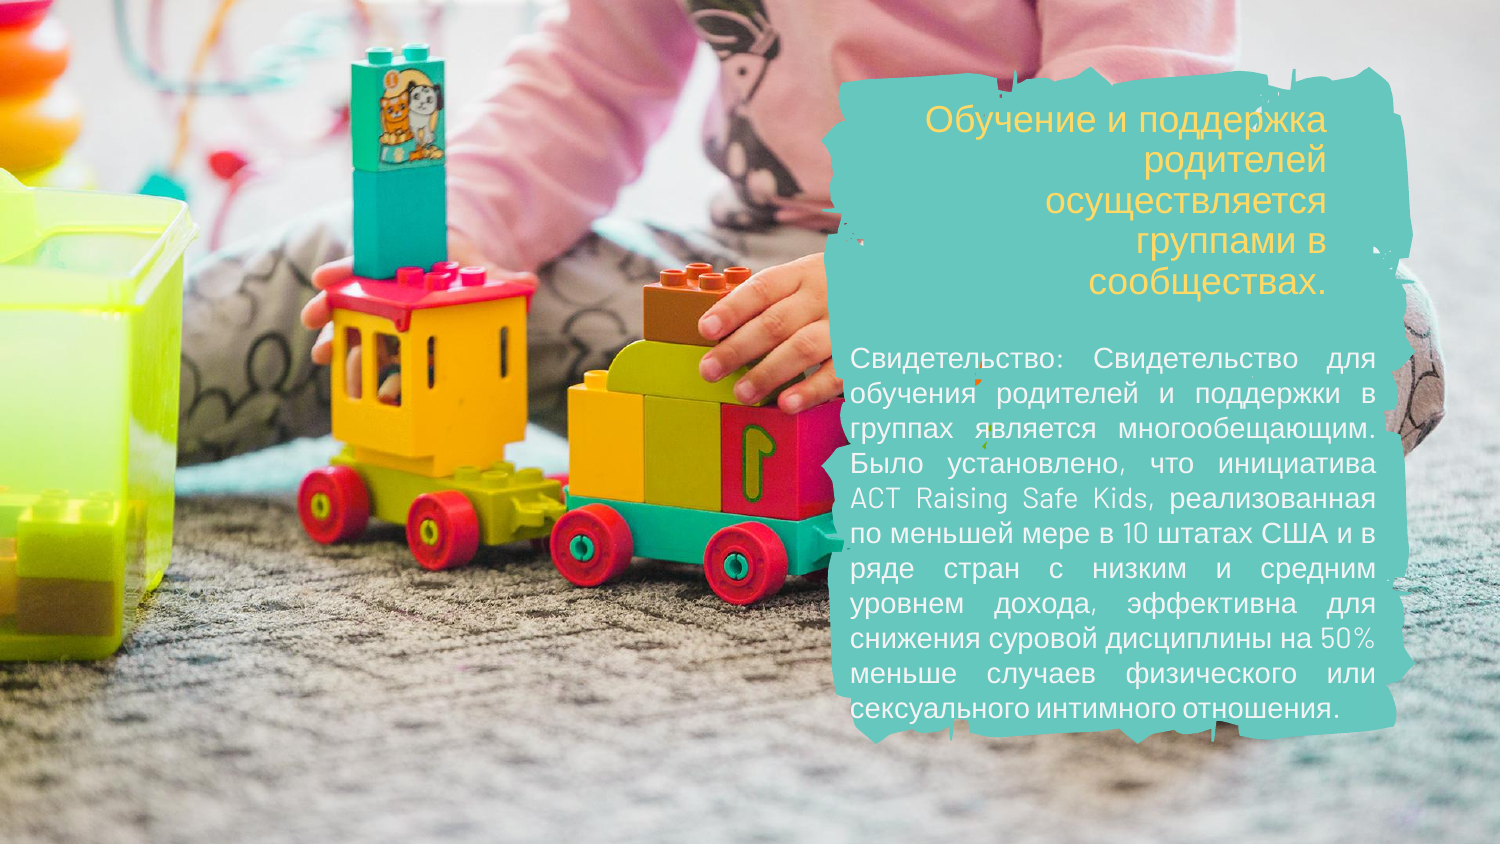

# Обучение и поддержка родителей осуществляется группами в сообществах.
Свидетельство: Свидетельство для обучения родителей и поддержки в группах является многообещающим. Было установлено, что инициатива ACT Raising Safe Kids, реализованная по меньшей мере в 10 штатах США и в ряде стран с низким и средним уровнем дохода, эффективна для снижения суровой дисциплины на 50% меньше случаев физического или сексуального интимного отношения.